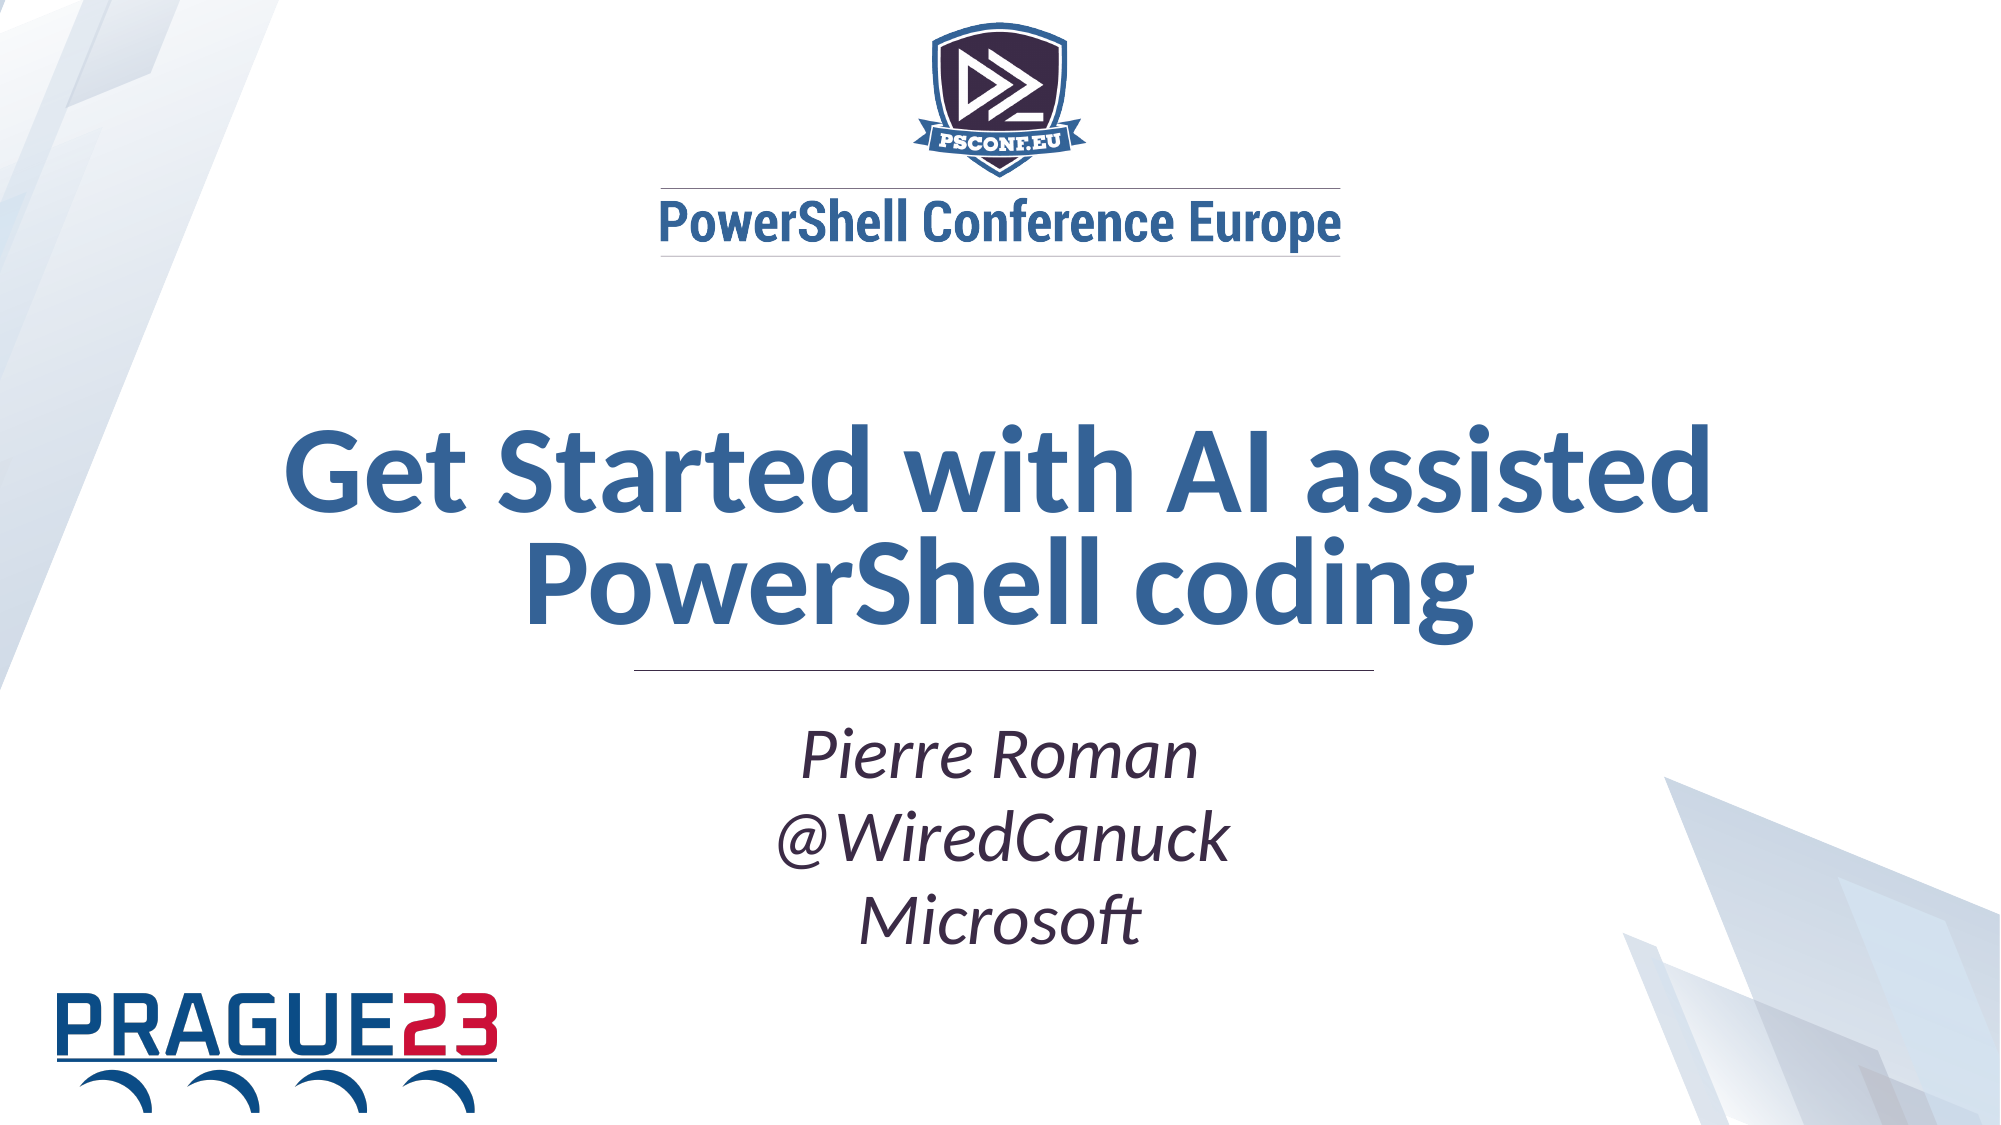

Get Started with AI assisted PowerShell coding
Pierre Roman
@WiredCanuck
Microsoft